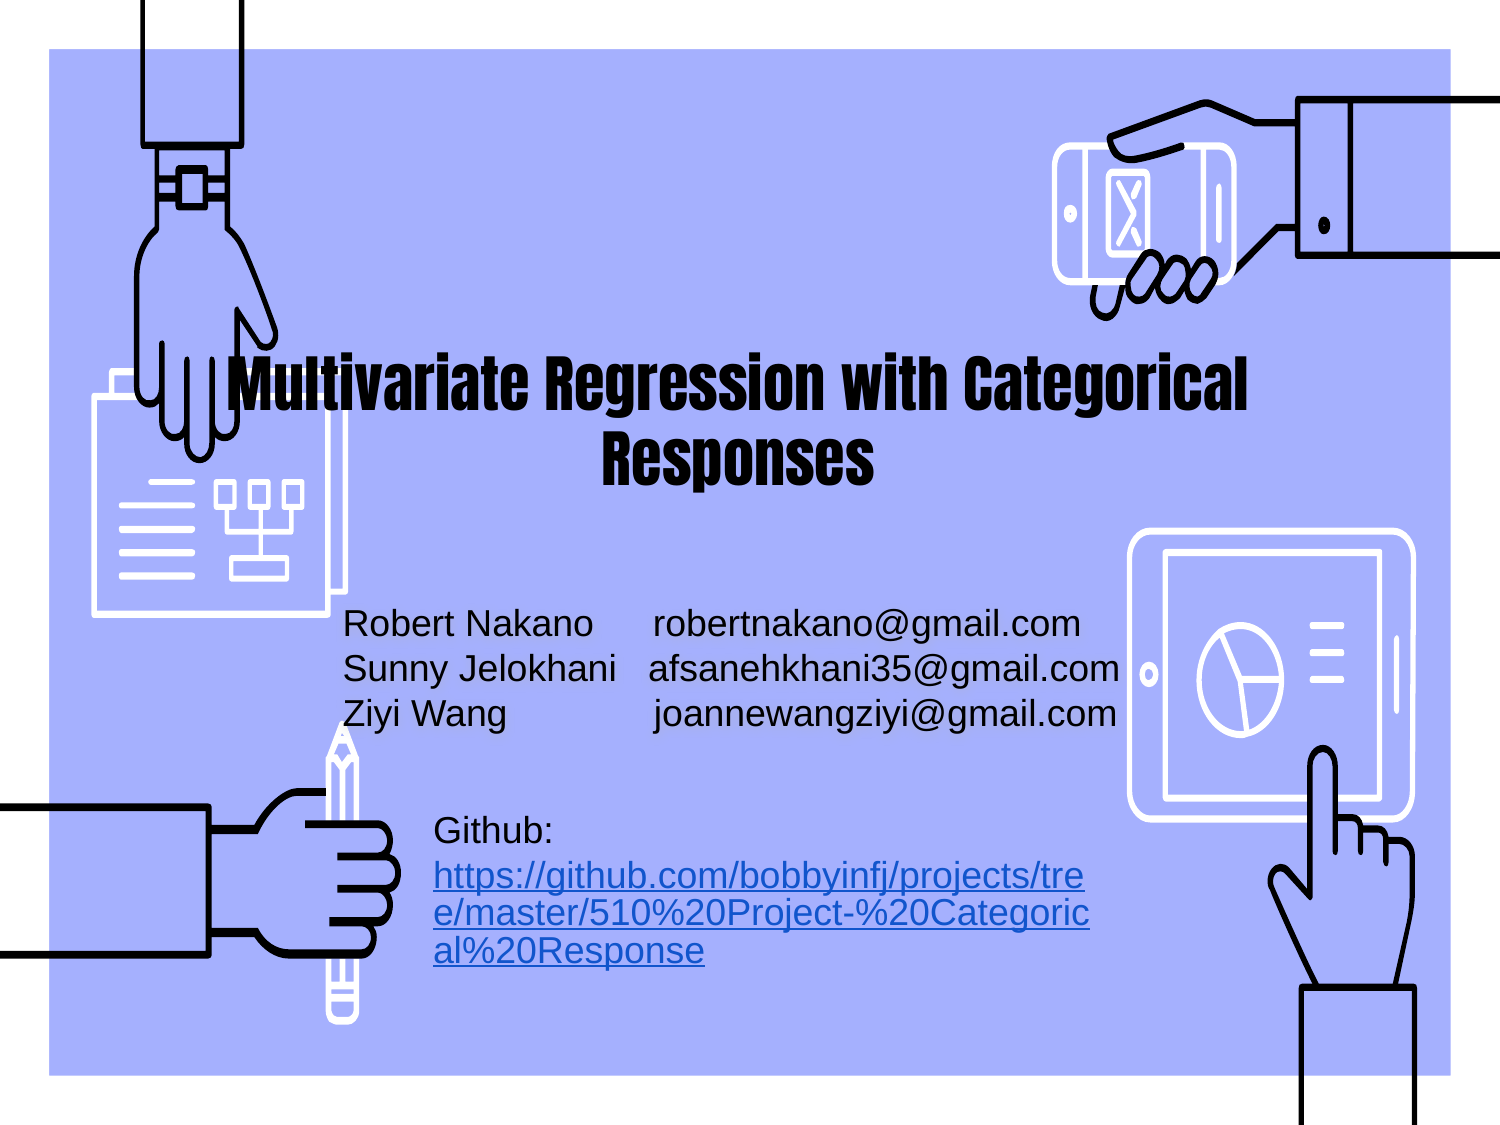

# Multivariate Regression with Categorical Responses
Robert Nakano 	 robertnakano@gmail.com
Sunny Jelokhani   afsanehkhani35@gmail.com
Ziyi Wang              joannewangziyi@gmail.com

Github:
https://github.com/bobbyinfj/projects/tree/master/510%20Project-%20Categorical%20Response